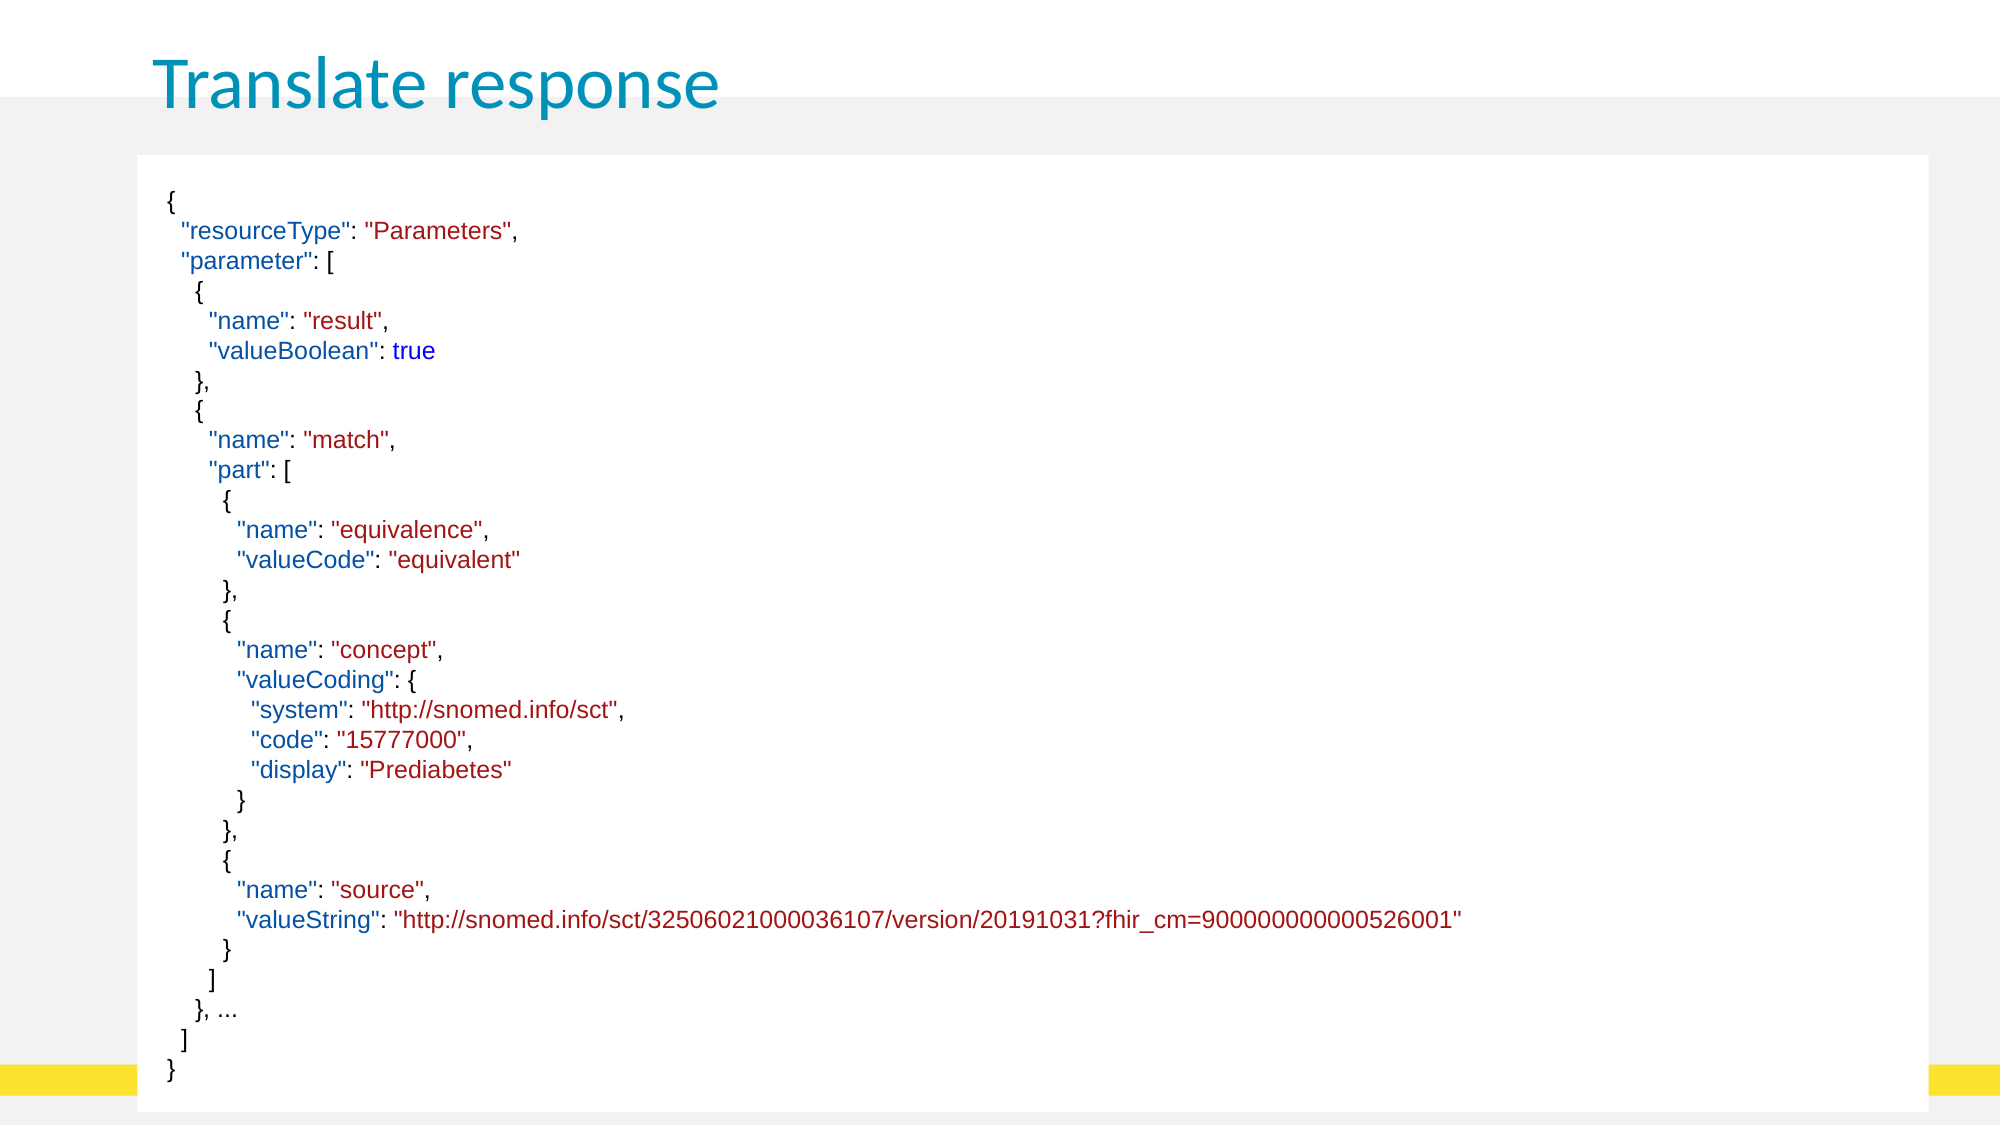

# Translate response
{
  "resourceType": "Parameters",
  "parameter": [
    {
      "name": "result",
      "valueBoolean": true
    },
    {
      "name": "match",
      "part": [
        {
          "name": "equivalence",
          "valueCode": "equivalent"
        },
        {
          "name": "concept",
          "valueCoding": {
            "system": "http://snomed.info/sct",
            "code": "15777000",
            "display": "Prediabetes"
          }
        },
        {
          "name": "source",
          "valueString": "http://snomed.info/sct/32506021000036107/version/20191031?fhir_cm=900000000000526001"
        }
      ]
    }, ...
  ]
}